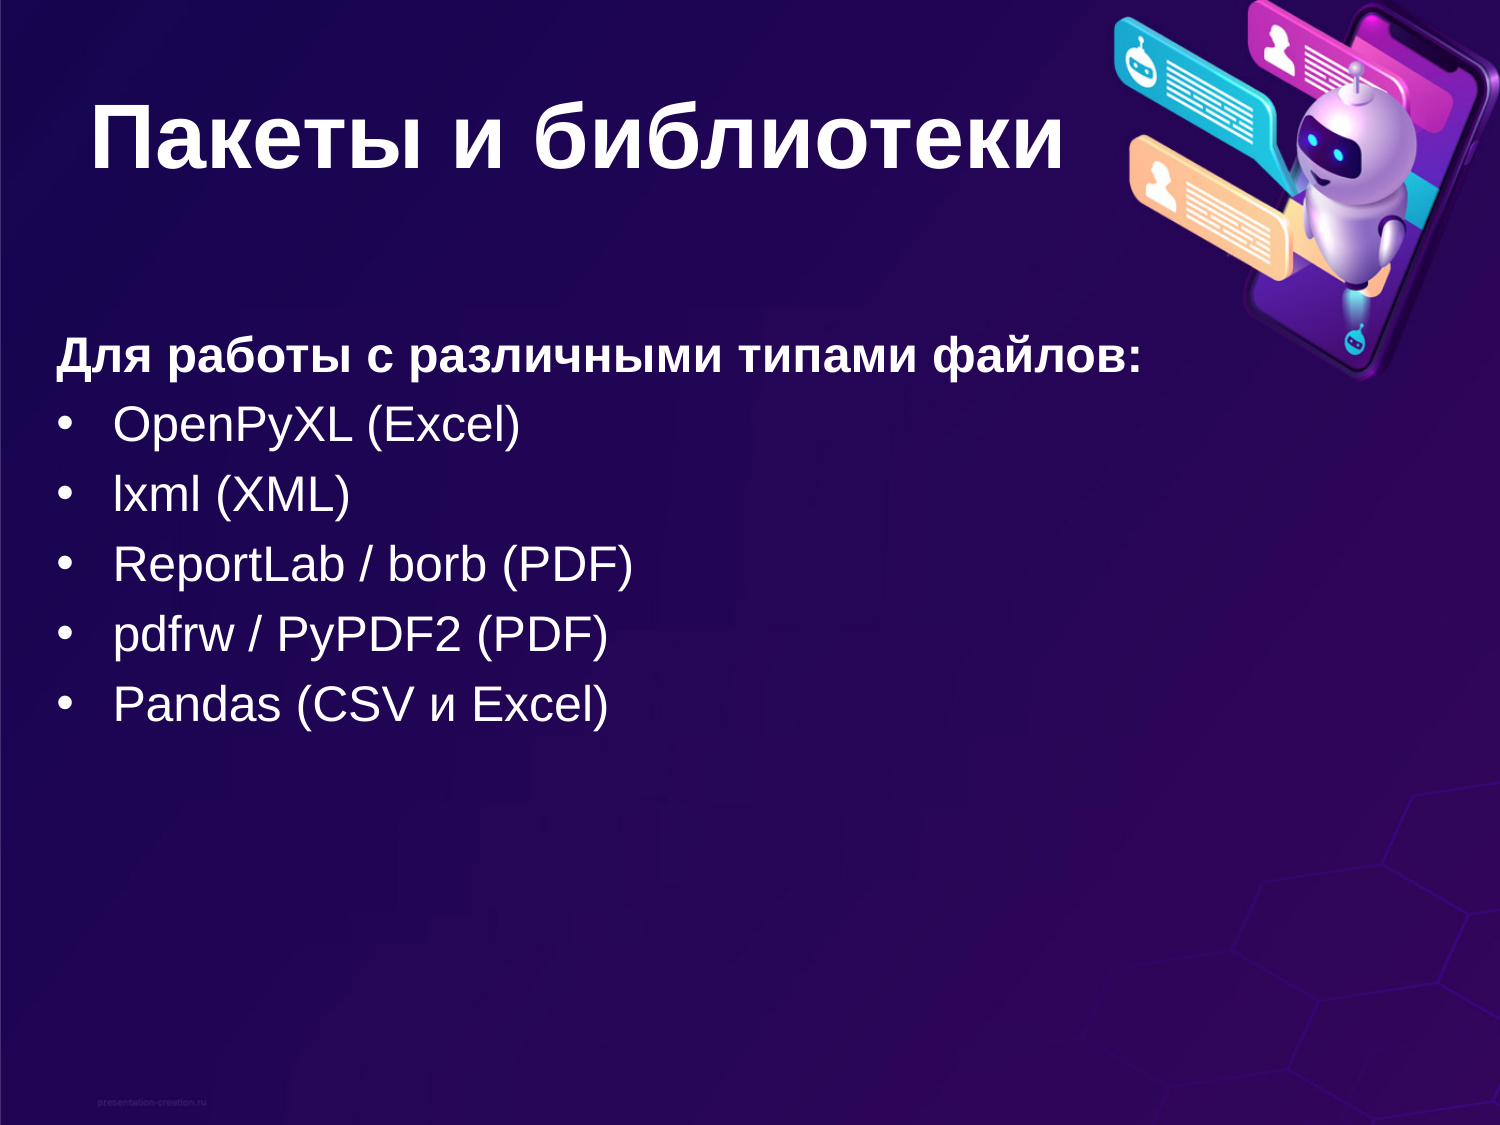

# Пакеты и библиотеки
Для работы с различными типами файлов:
OpenPyXL (Excel)
lxml (XML)
ReportLab / borb (PDF)
pdfrw / PyPDF2 (PDF)
Pandas (CSV и Excel)